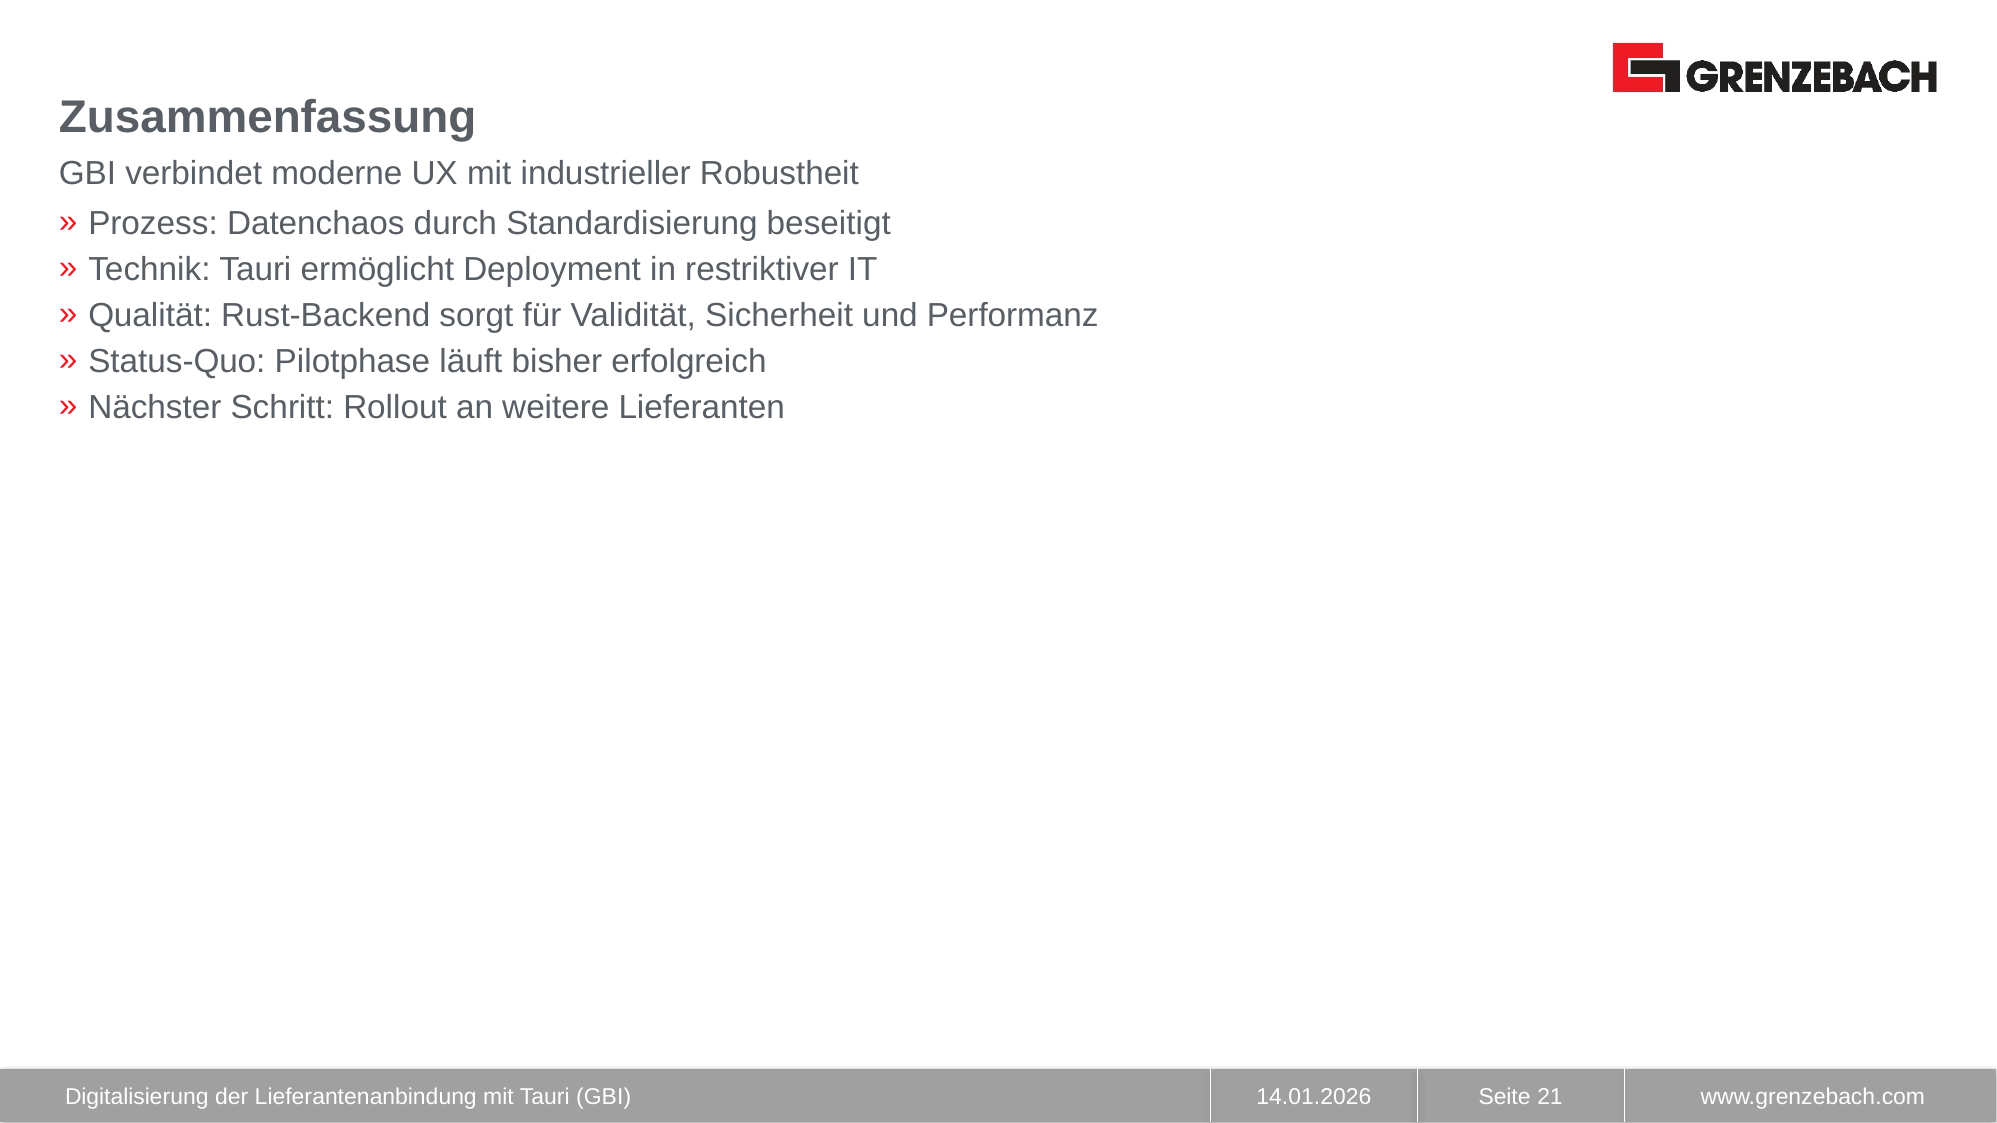

# Zusammenfassung
GBI verbindet moderne UX mit industrieller Robustheit
Prozess: Datenchaos durch Standardisierung beseitigt
Technik: Tauri ermöglicht Deployment in restriktiver IT
Qualität: Rust-Backend sorgt für Validität, Sicherheit und Performanz
Status-Quo: Pilotphase läuft bisher erfolgreich
Nächster Schritt: Rollout an weitere Lieferanten

Digitalisierung der Lieferantenanbindung mit Tauri (GBI)
Seite 21
14.01.2026